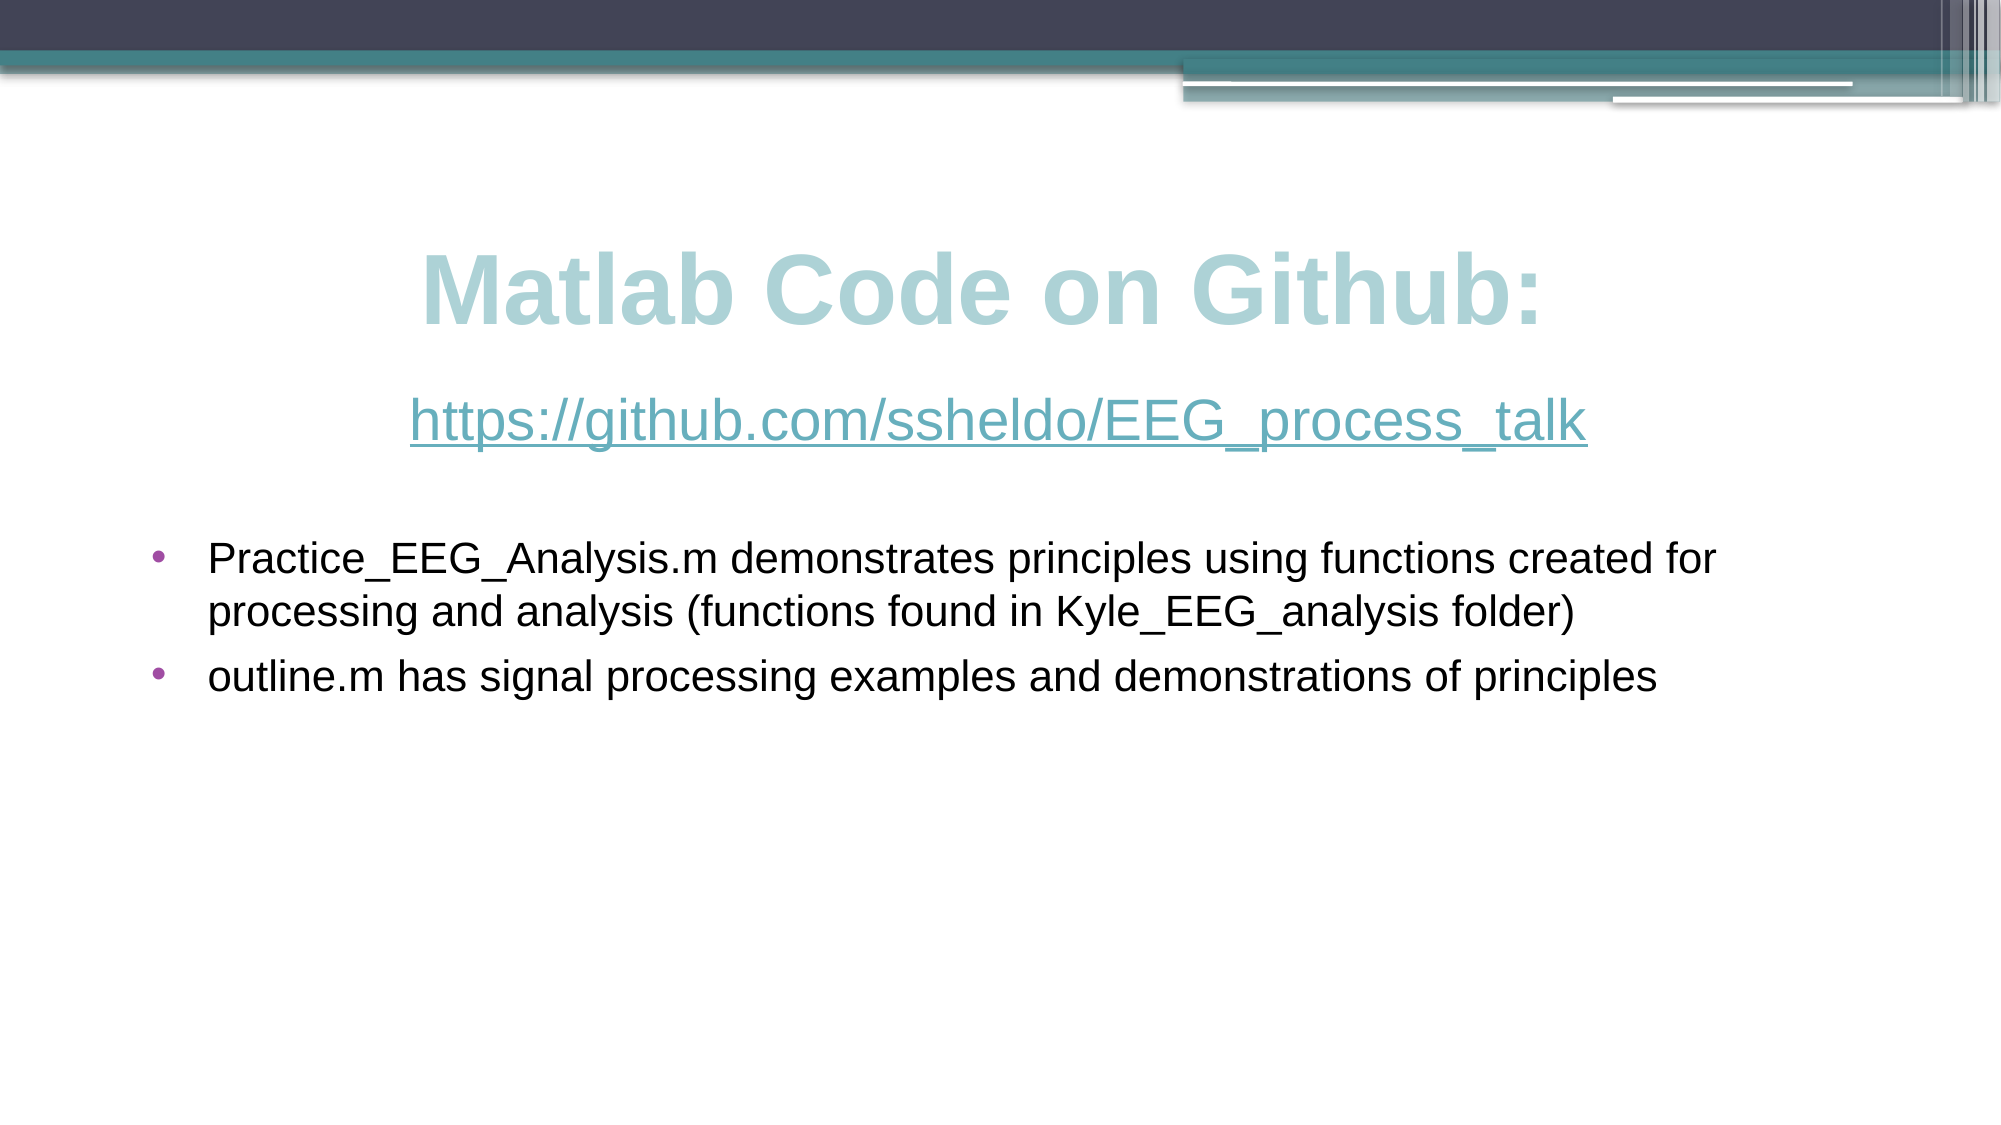

# Matlab Code on Github: https://github.com/ssheldo/EEG_process_talk
Practice_EEG_Analysis.m demonstrates principles using functions created for processing and analysis (functions found in Kyle_EEG_analysis folder)
outline.m has signal processing examples and demonstrations of principles